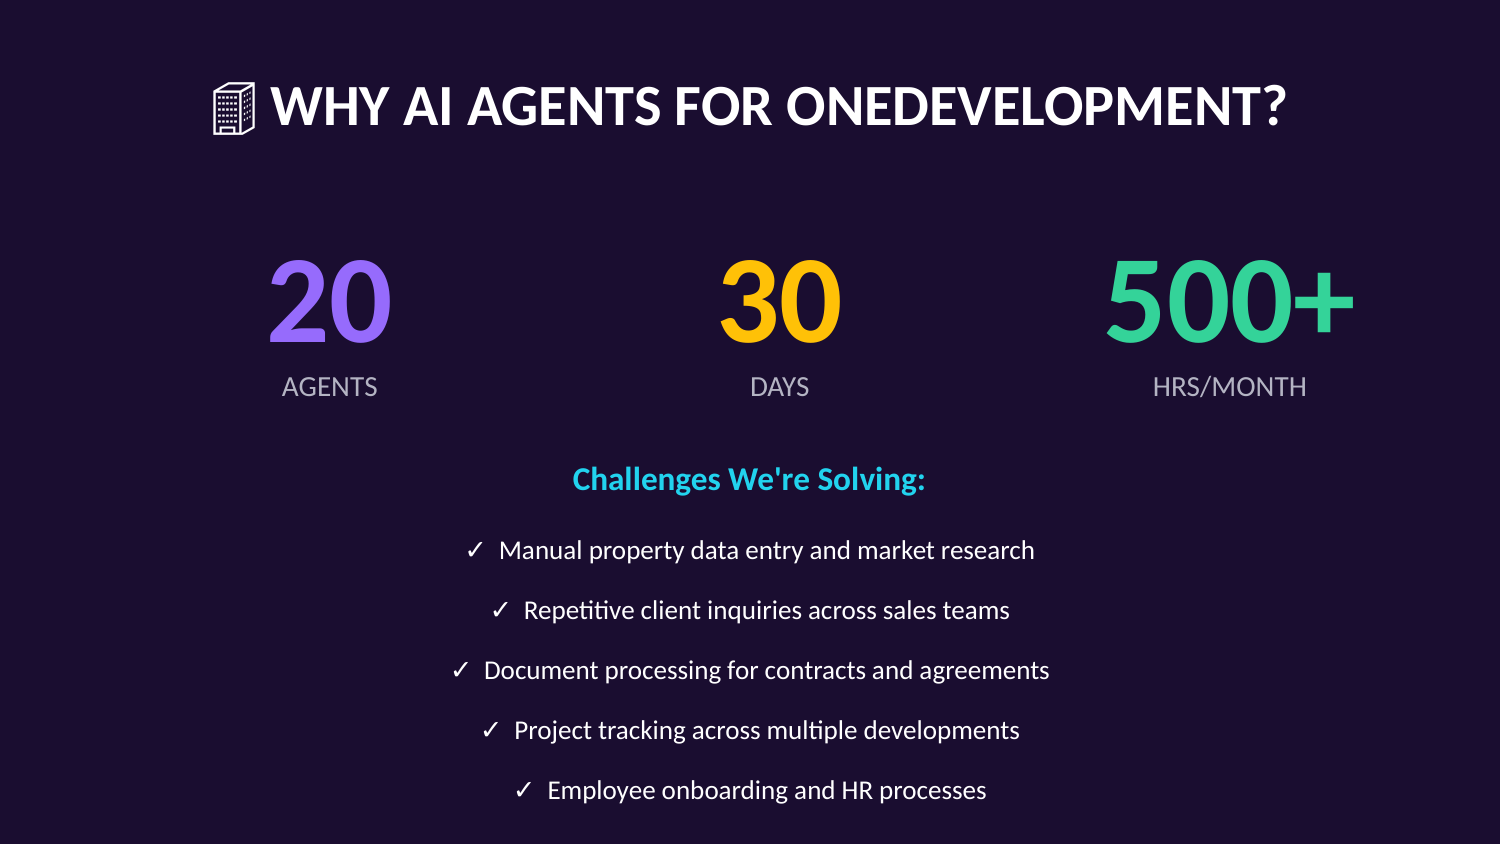

🏢 WHY AI AGENTS FOR ONEDEVELOPMENT?
20
30
500+
AGENTS
DAYS
HRS/MONTH
Challenges We're Solving:
✓  Manual property data entry and market research
✓  Repetitive client inquiries across sales teams
✓  Document processing for contracts and agreements
✓  Project tracking across multiple developments
✓  Employee onboarding and HR processes